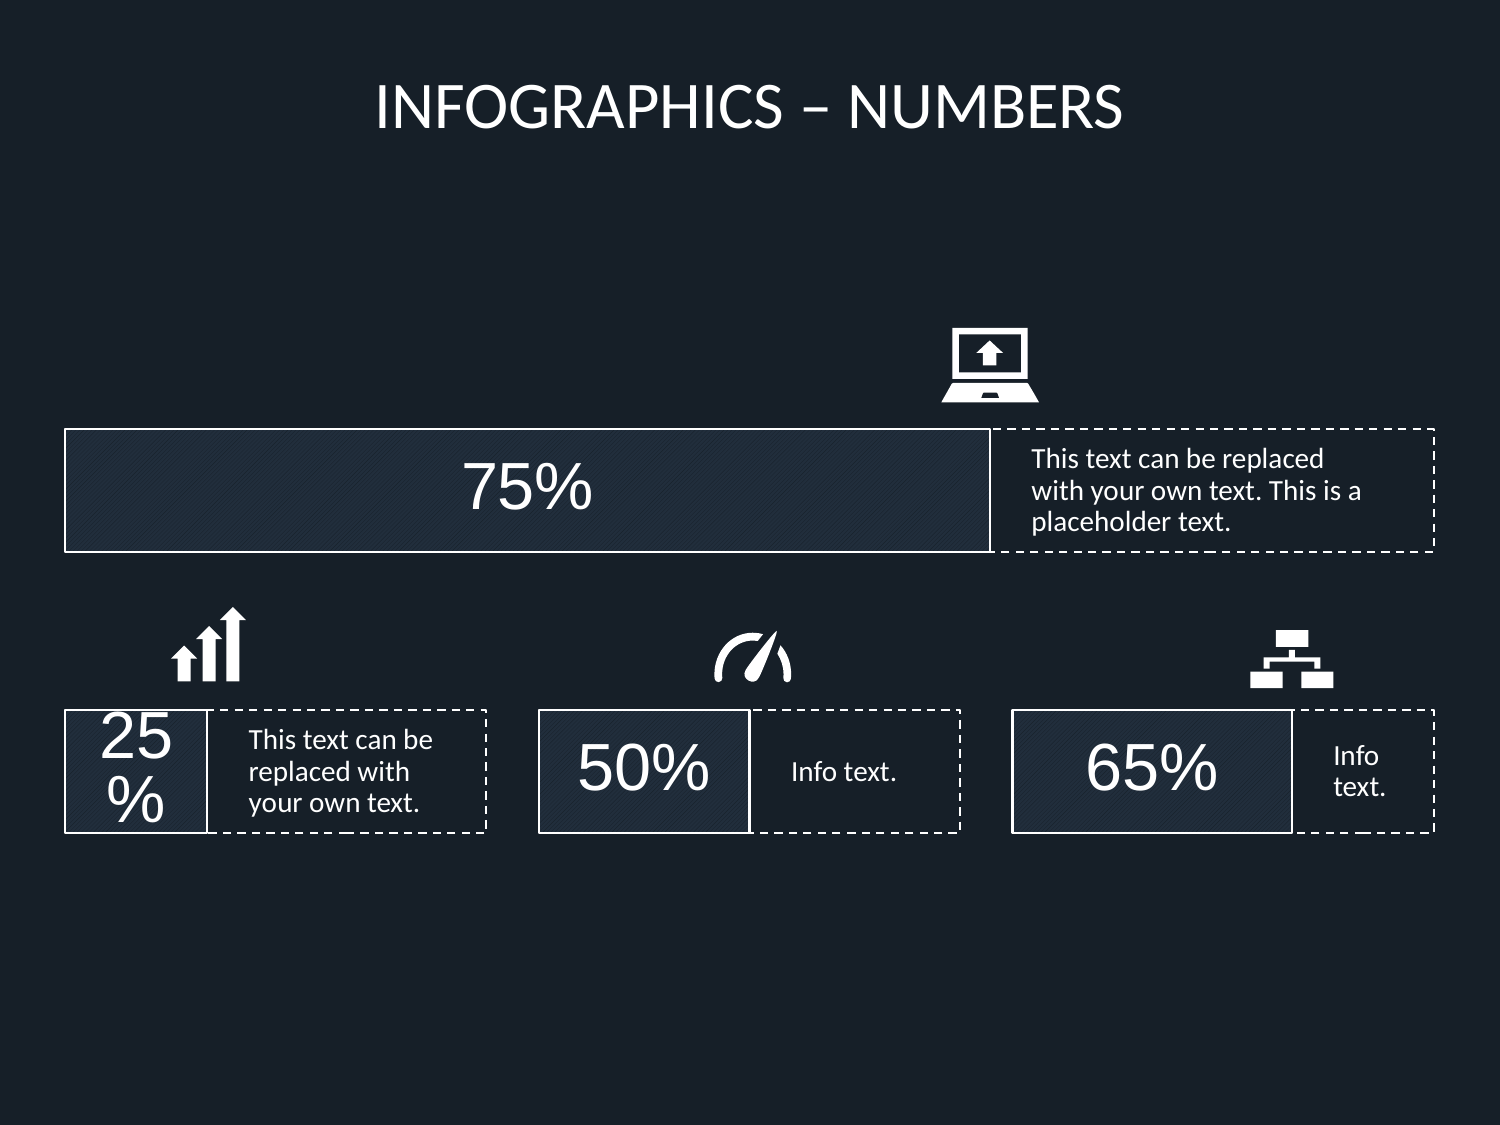

# Infographics – Numbers

75%
This text can be replaced
with your own text. This is a placeholder text.

25%
This text can be replaced with your own text.

50%
Info text.

65%
Info text.